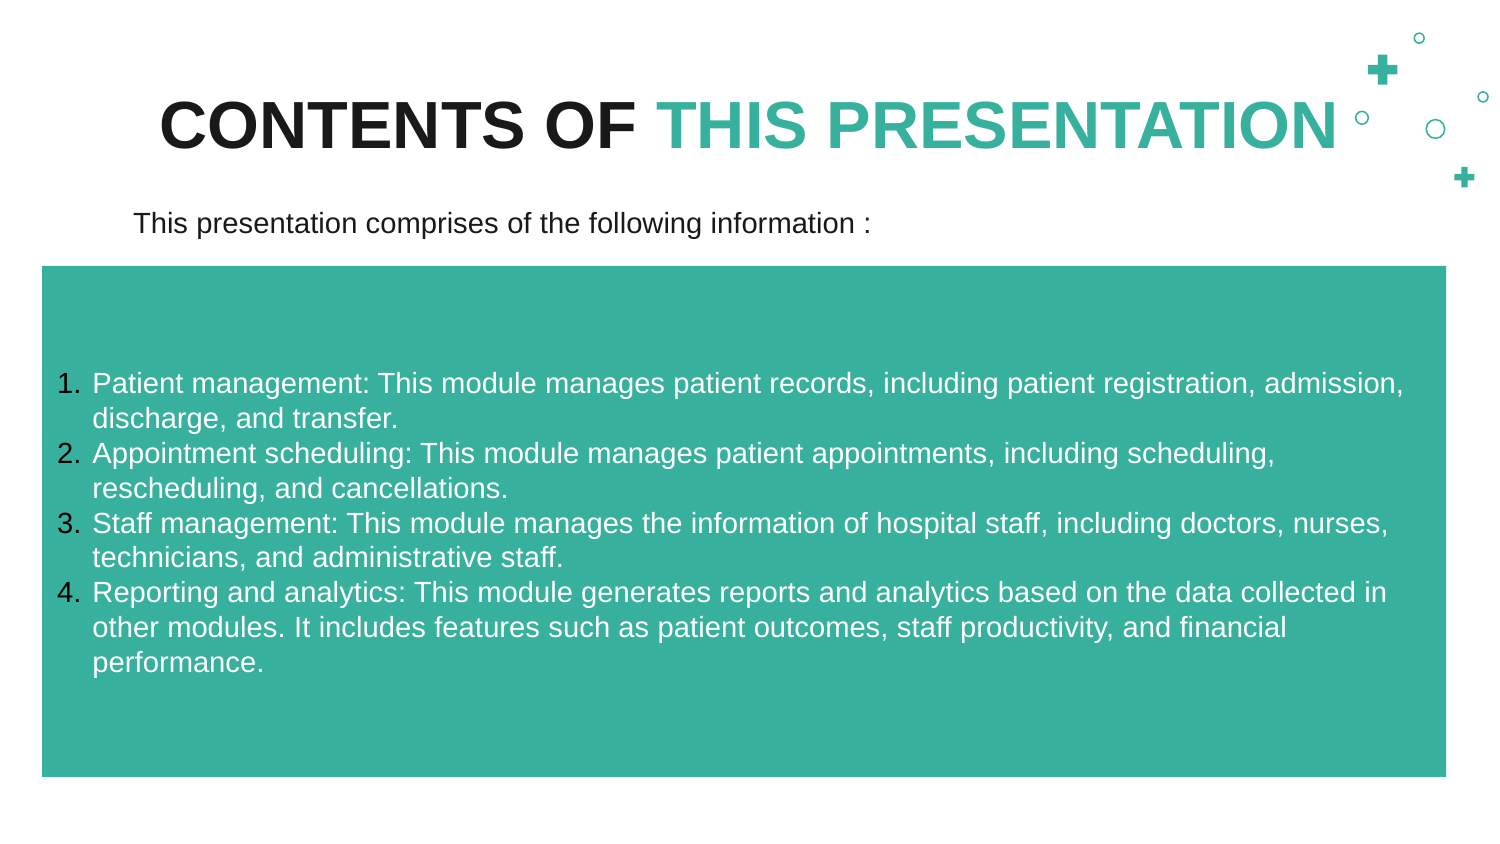

# CONTENTS OF THIS PRESENTATION
This presentation comprises of the following information :

Patient management: This module manages patient records, including patient registration, admission, discharge, and transfer.
Appointment scheduling: This module manages patient appointments, including scheduling, rescheduling, and cancellations.
Staff management: This module manages the information of hospital staff, including doctors, nurses, technicians, and administrative staff.
Reporting and analytics: This module generates reports and analytics based on the data collected in other modules. It includes features such as patient outcomes, staff productivity, and financial performance.